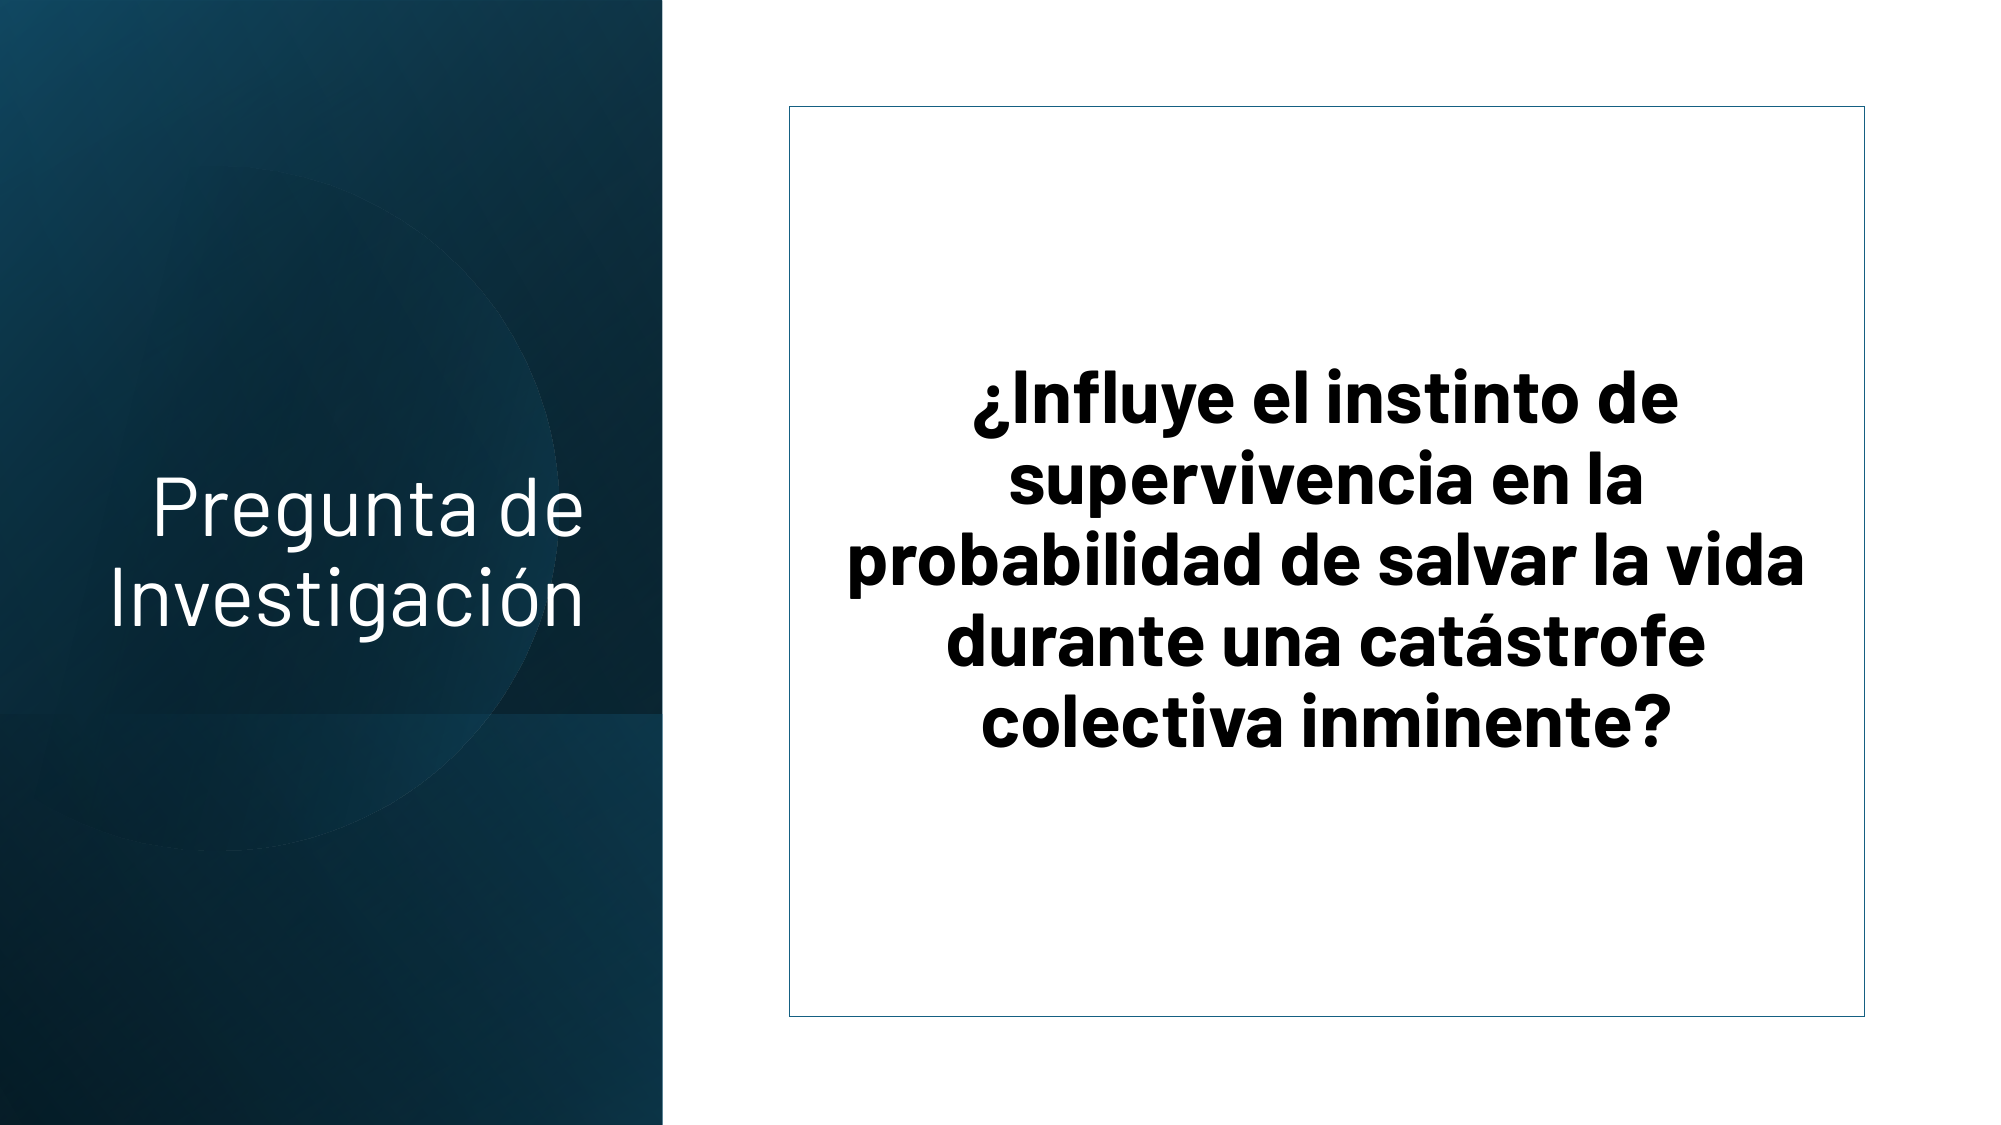

# Pregunta de Investigación
¿Influye el instinto de supervivencia en la probabilidad de salvar la vida durante una catástrofe colectiva inminente?